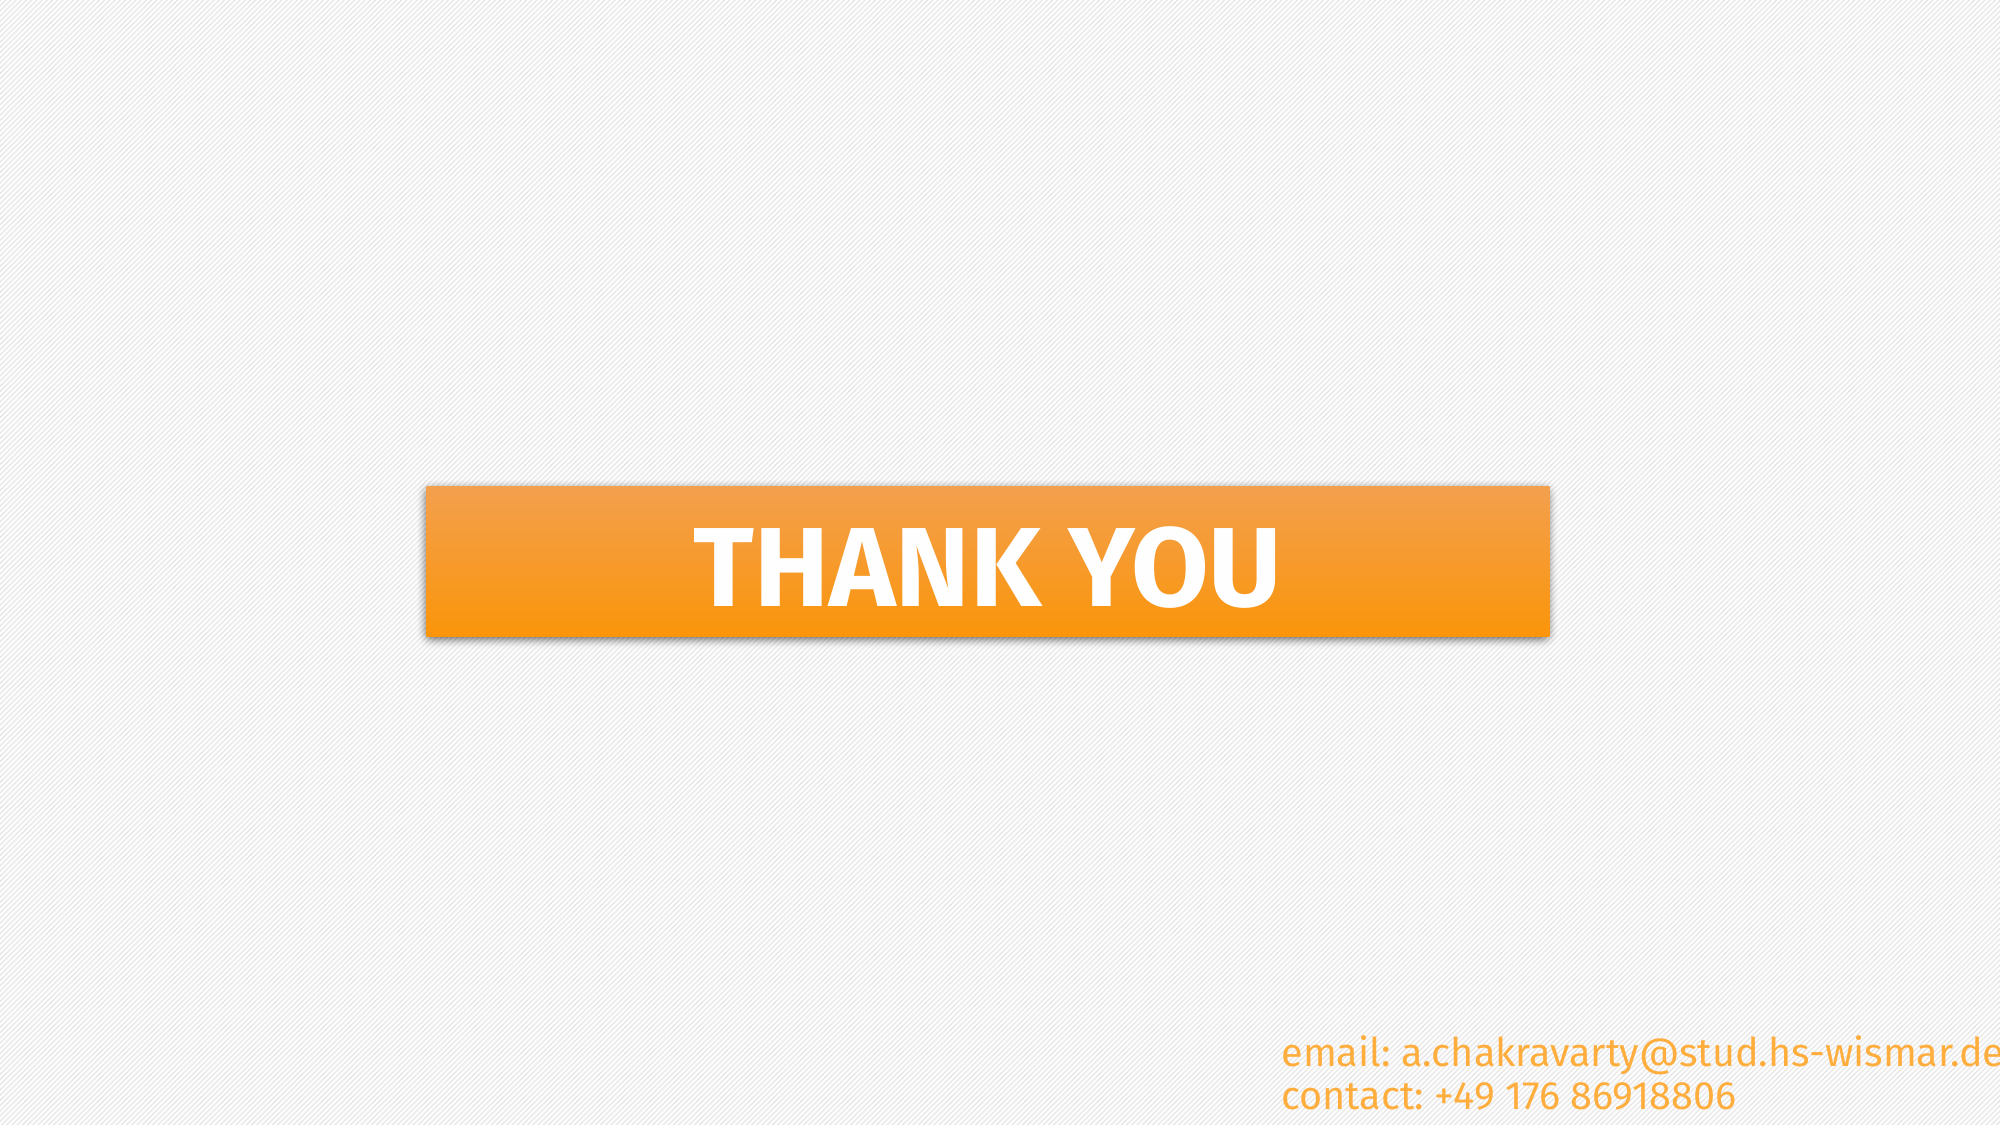

THANK YOU
email: a.chakravarty@stud.hs-wismar.de
contact: +49 176 86918806